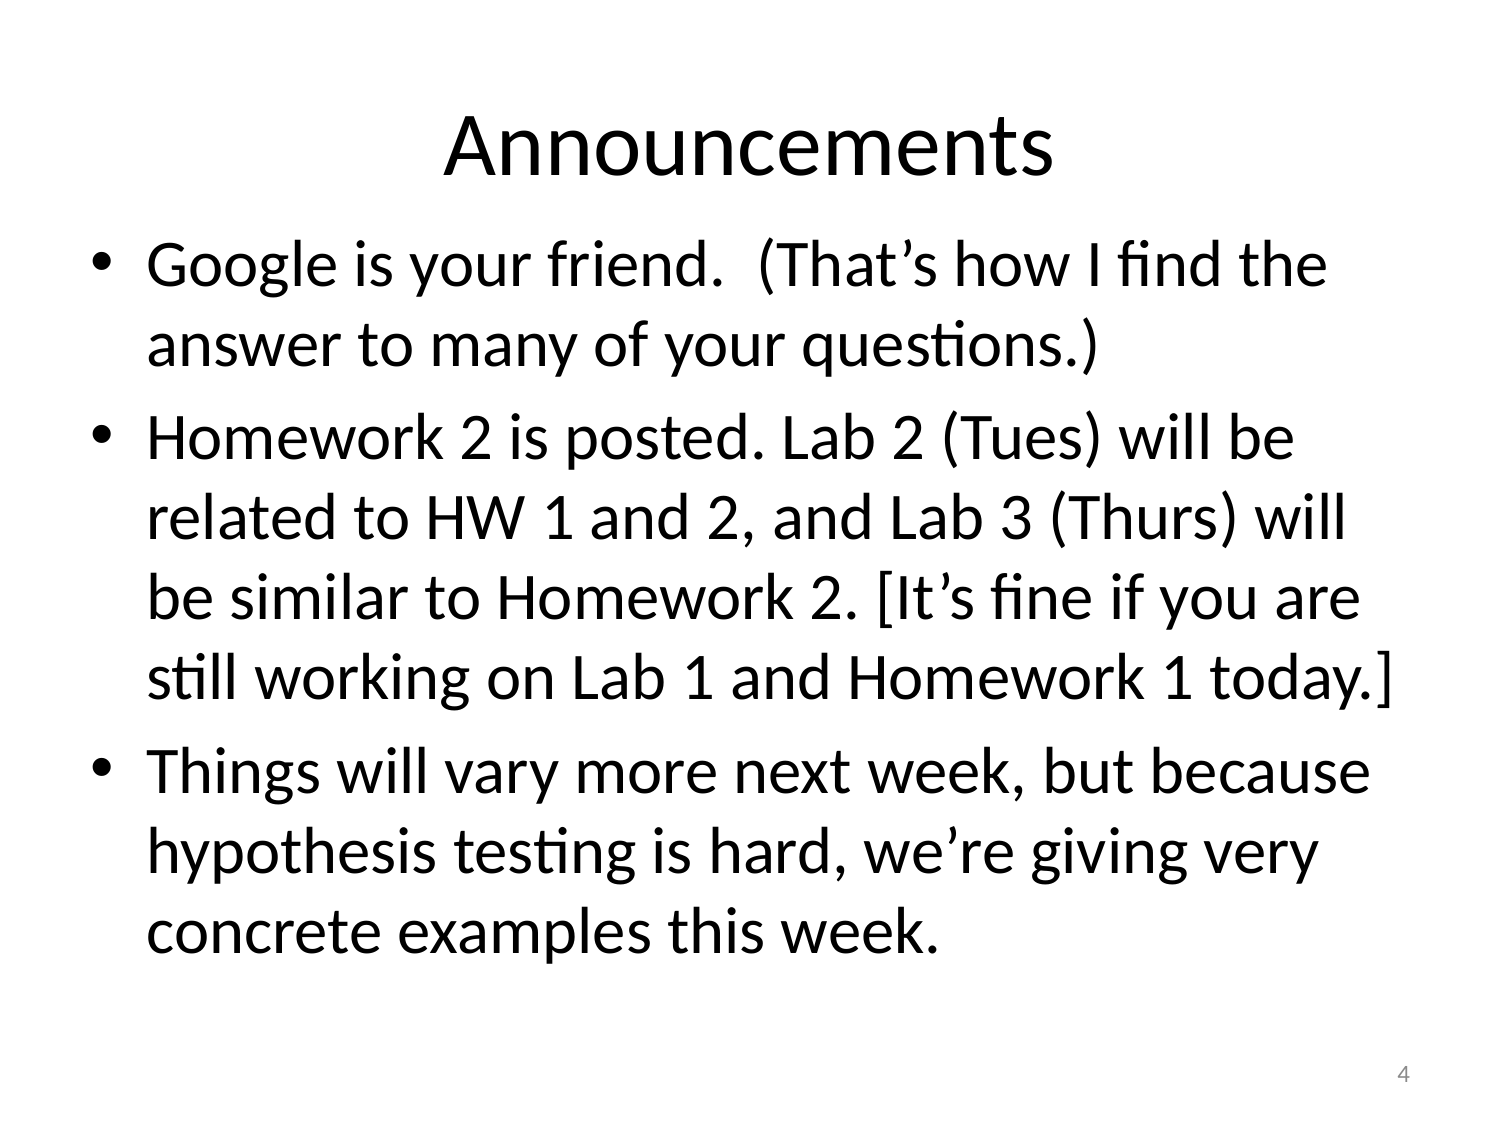

# Announcements
Google is your friend.  (That’s how I find the answer to many of your questions.)
Homework 2 is posted. Lab 2 (Tues) will be related to HW 1 and 2, and Lab 3 (Thurs) will be similar to Homework 2. [It’s fine if you are still working on Lab 1 and Homework 1 today.]
Things will vary more next week, but because hypothesis testing is hard, we’re giving very concrete examples this week.
4